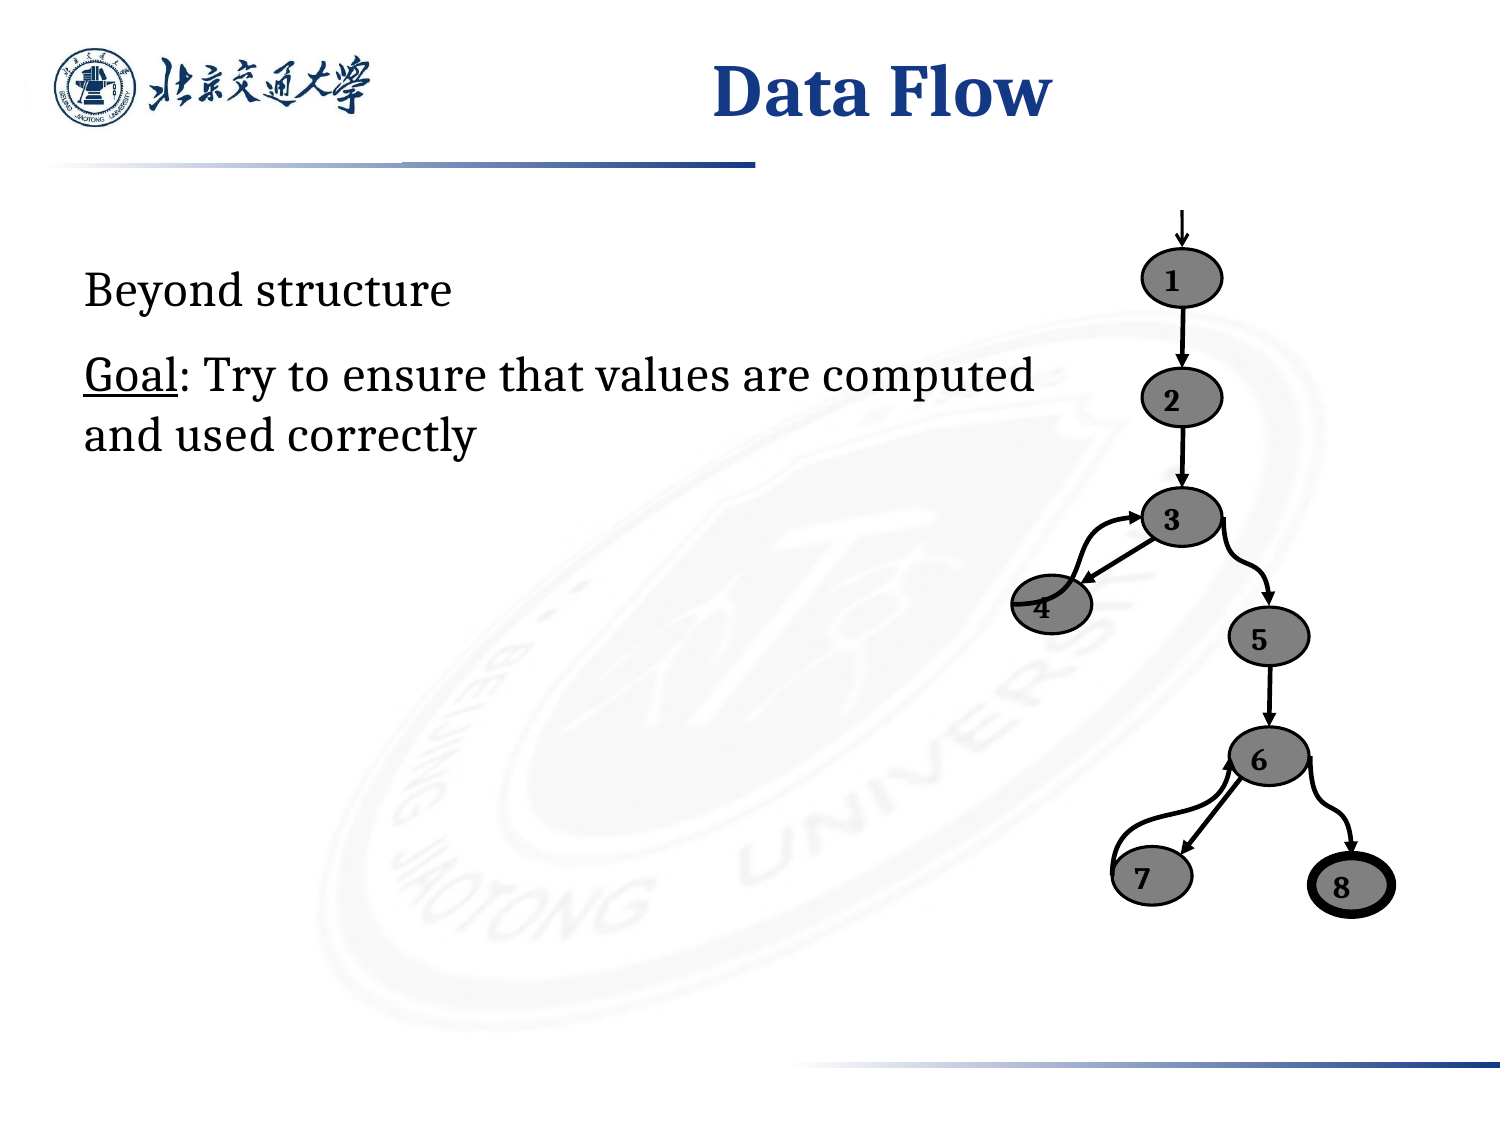

# Data Flow

1

2

3

4

5

6

7

8
Beyond structure
Goal: Try to ensure that values are computed and used correctly